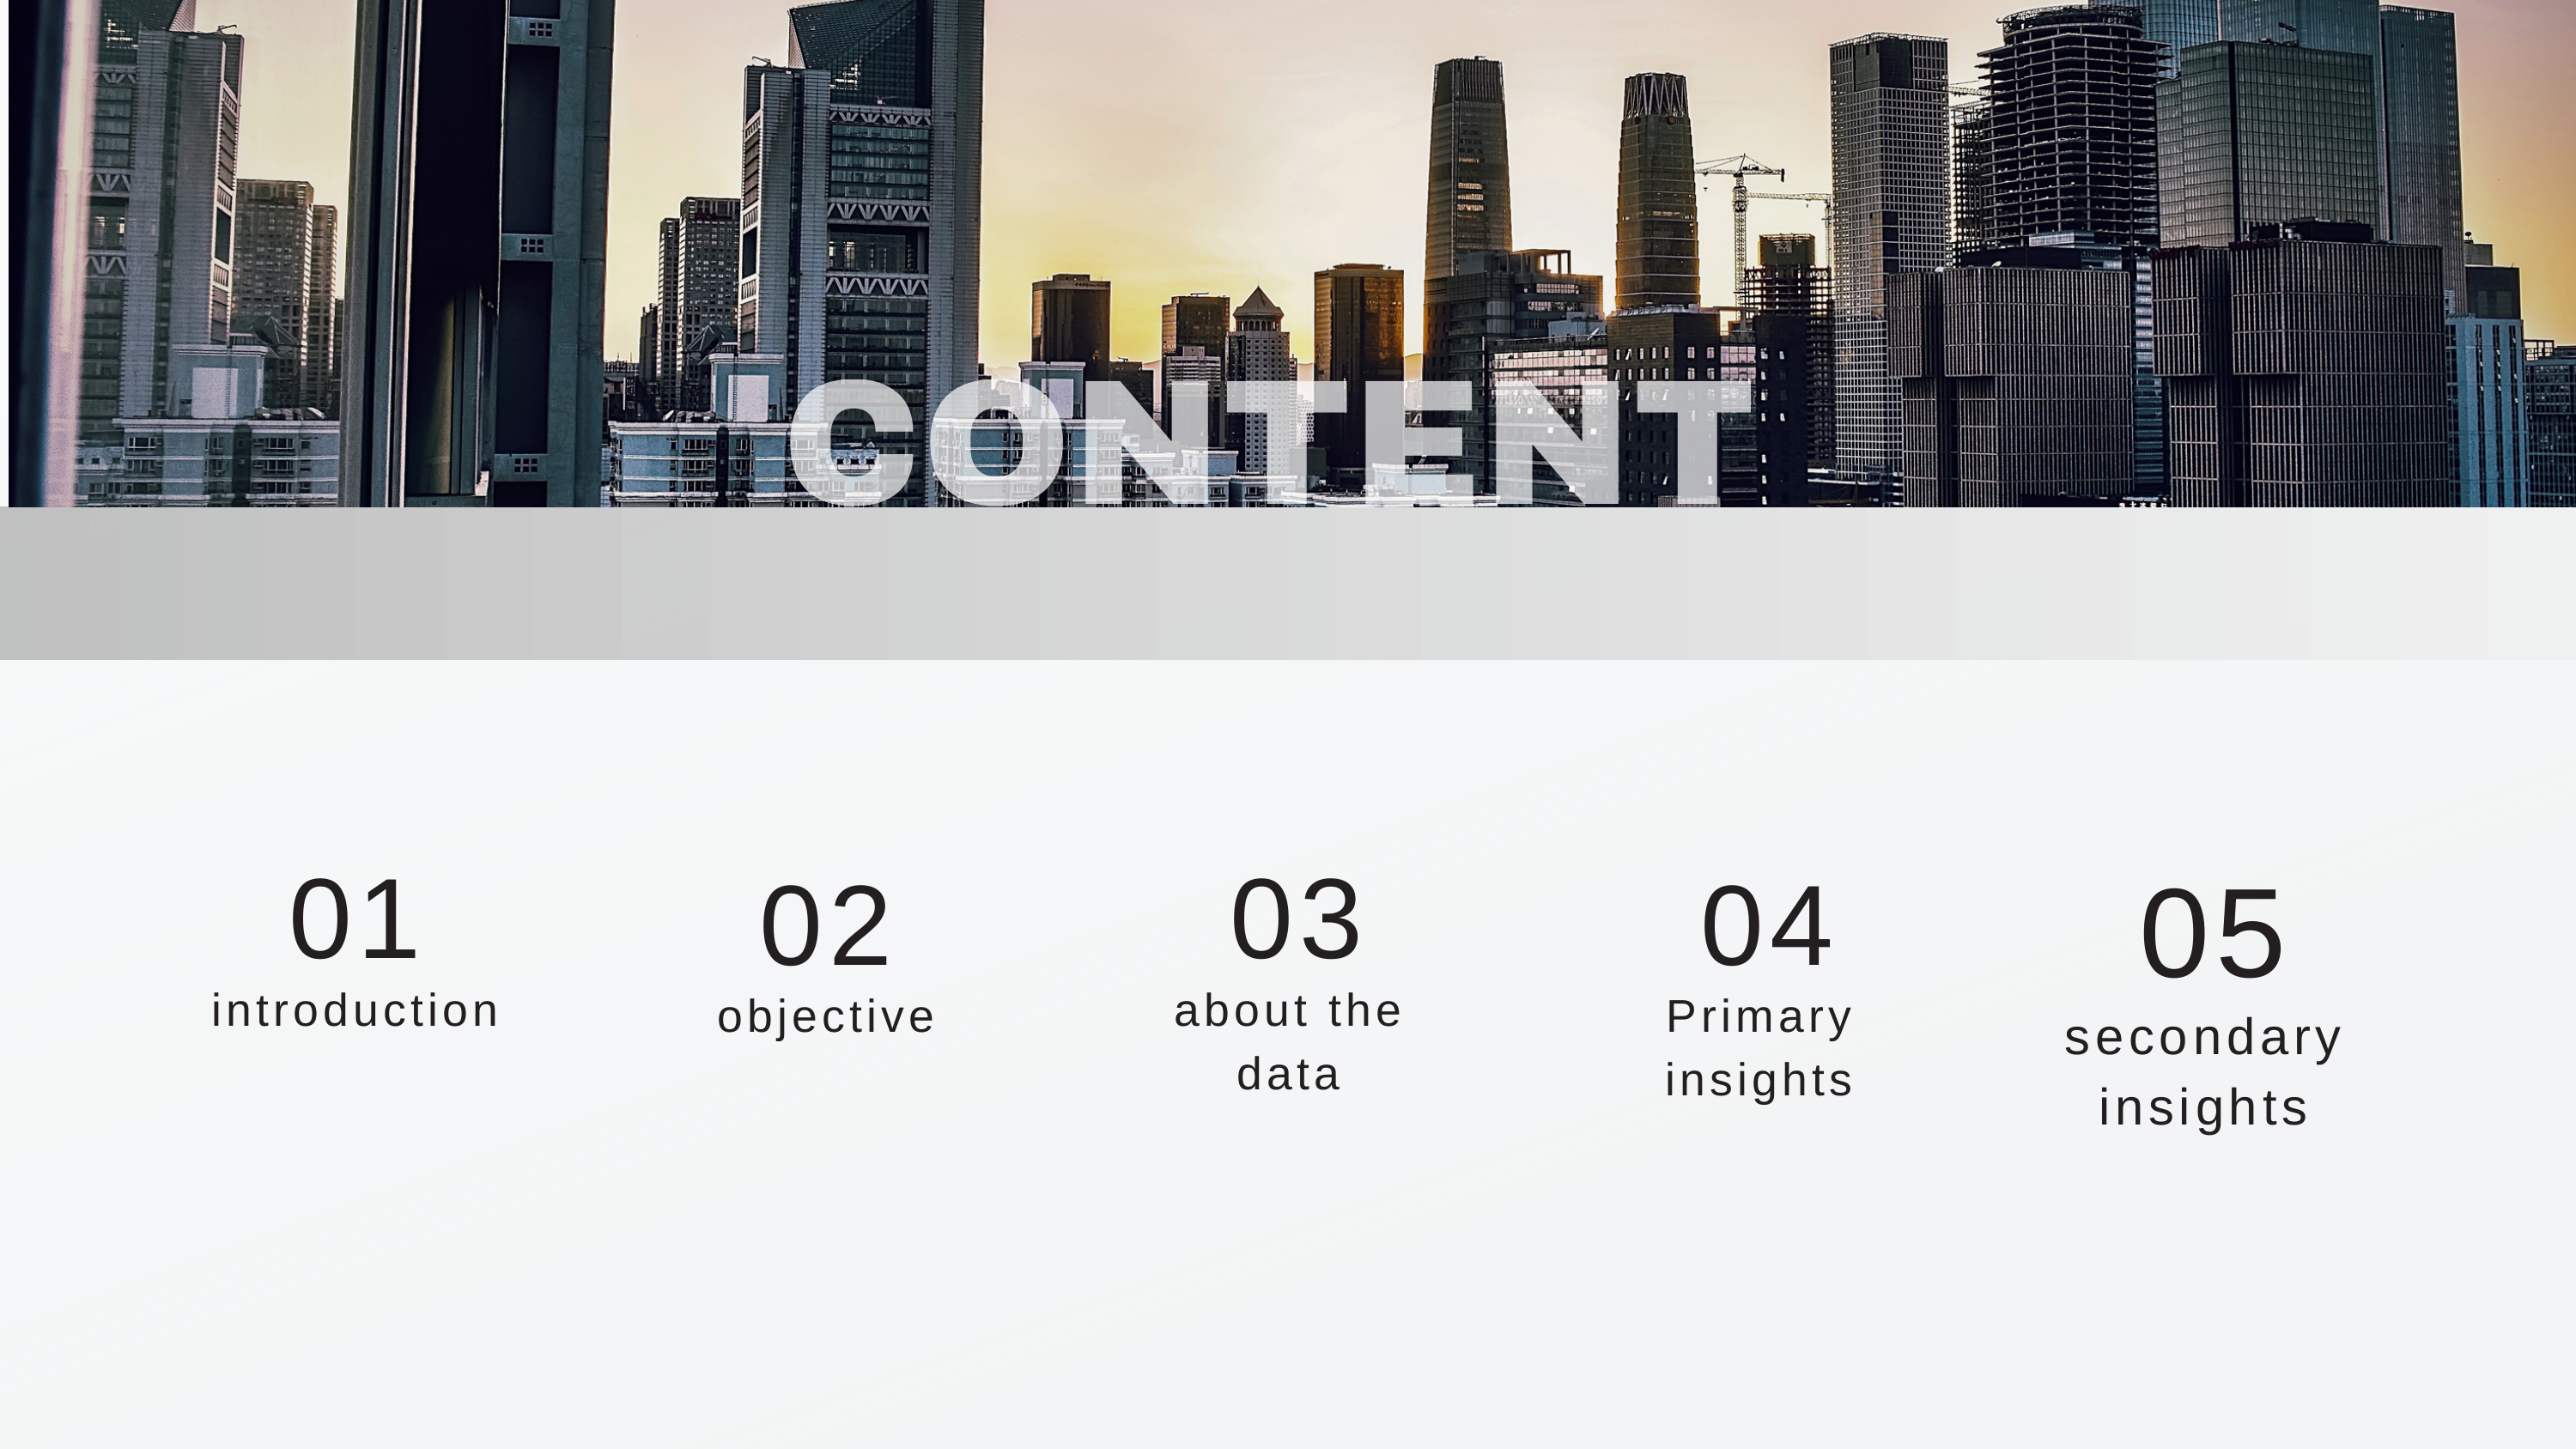

CONTENT
01
03
05
02
04
introduction
about the
data
objective
Primary
insights
secondary
insights